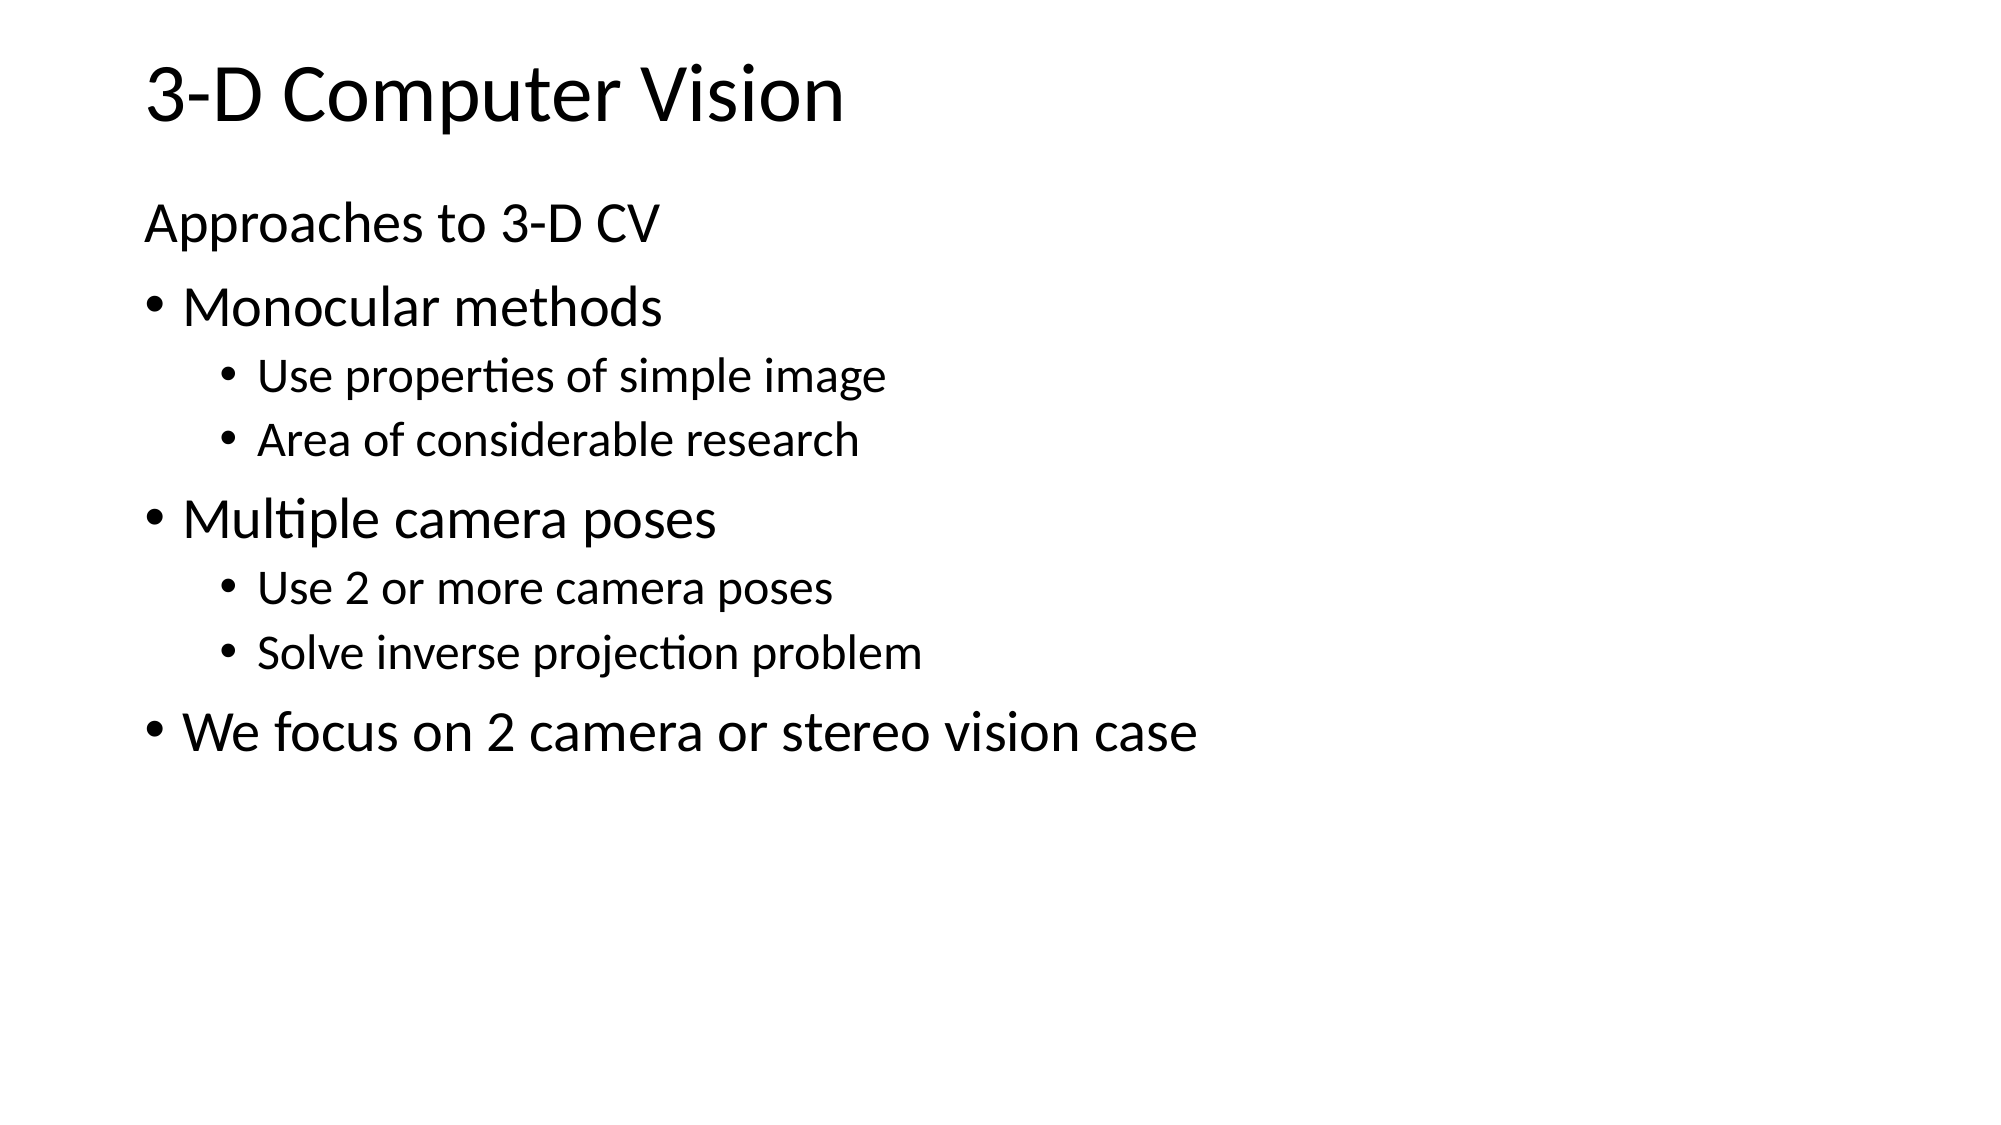

# 3-D Computer Vision
Approaches to 3-D CV
Monocular methods
Use properties of simple image
Area of considerable research
Multiple camera poses
Use 2 or more camera poses
Solve inverse projection problem
We focus on 2 camera or stereo vision case